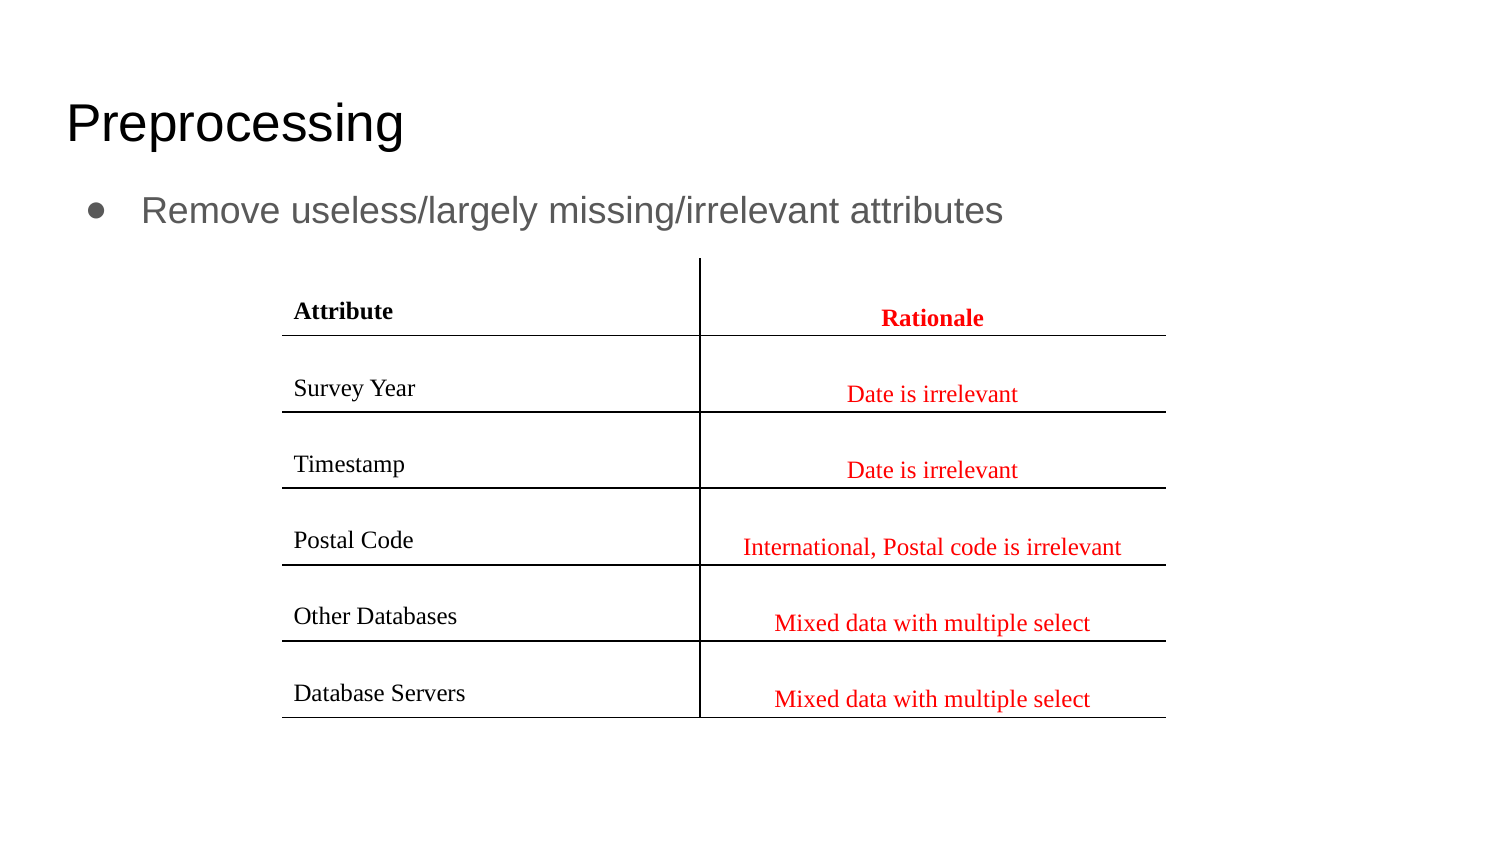

# Preprocessing
Remove useless/largely missing/irrelevant attributes
| Attribute | Rationale |
| --- | --- |
| Survey Year | Date is irrelevant |
| Timestamp | Date is irrelevant |
| Postal Code | International, Postal code is irrelevant |
| Other Databases | Mixed data with multiple select |
| Database Servers | Mixed data with multiple select |